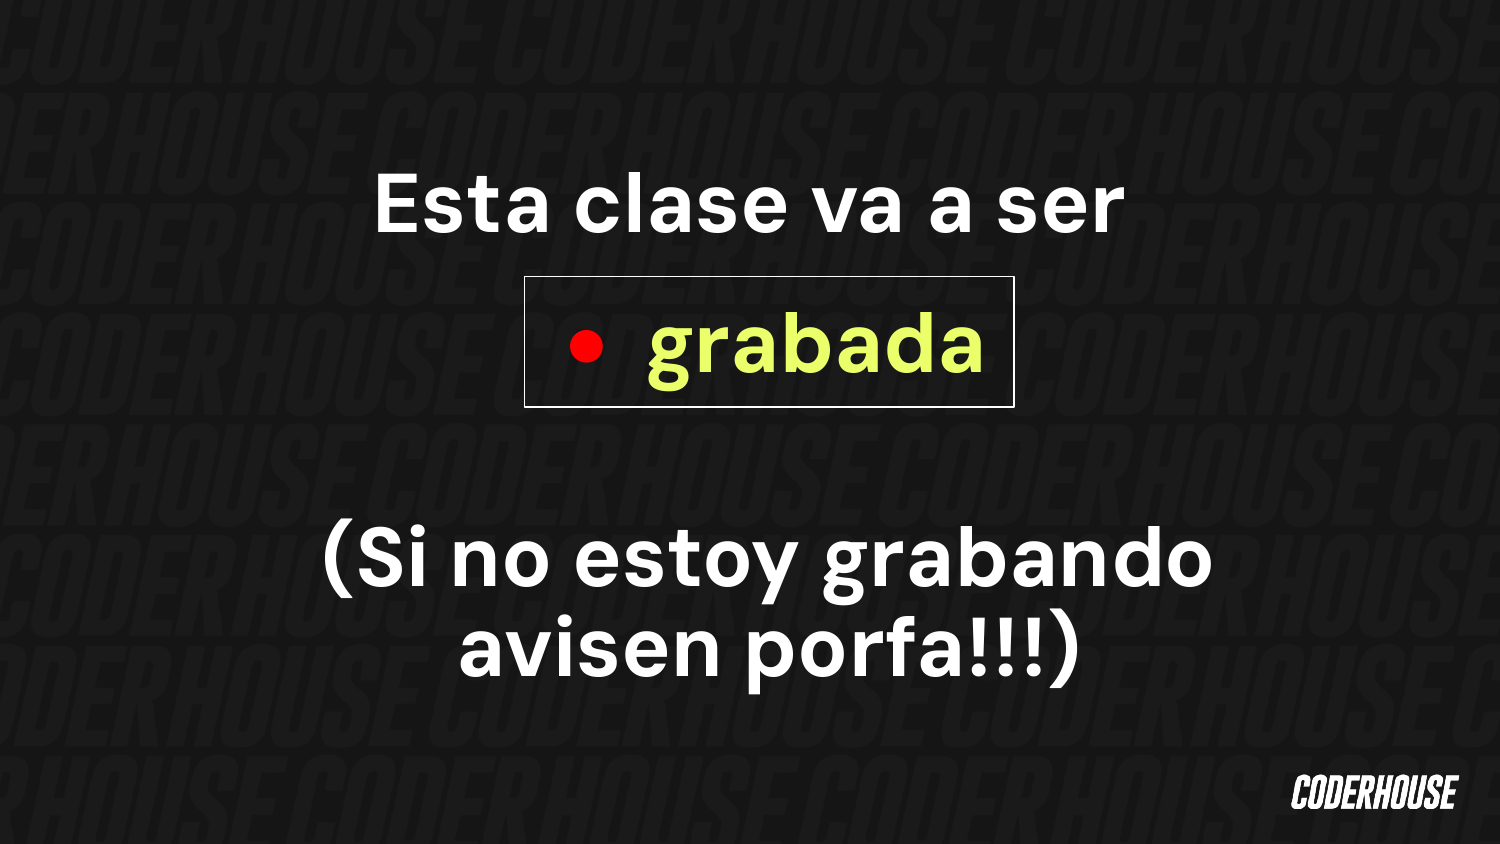

Esta clase va a ser

grabada

(Si no estoy grabando avisen porfa!!!)